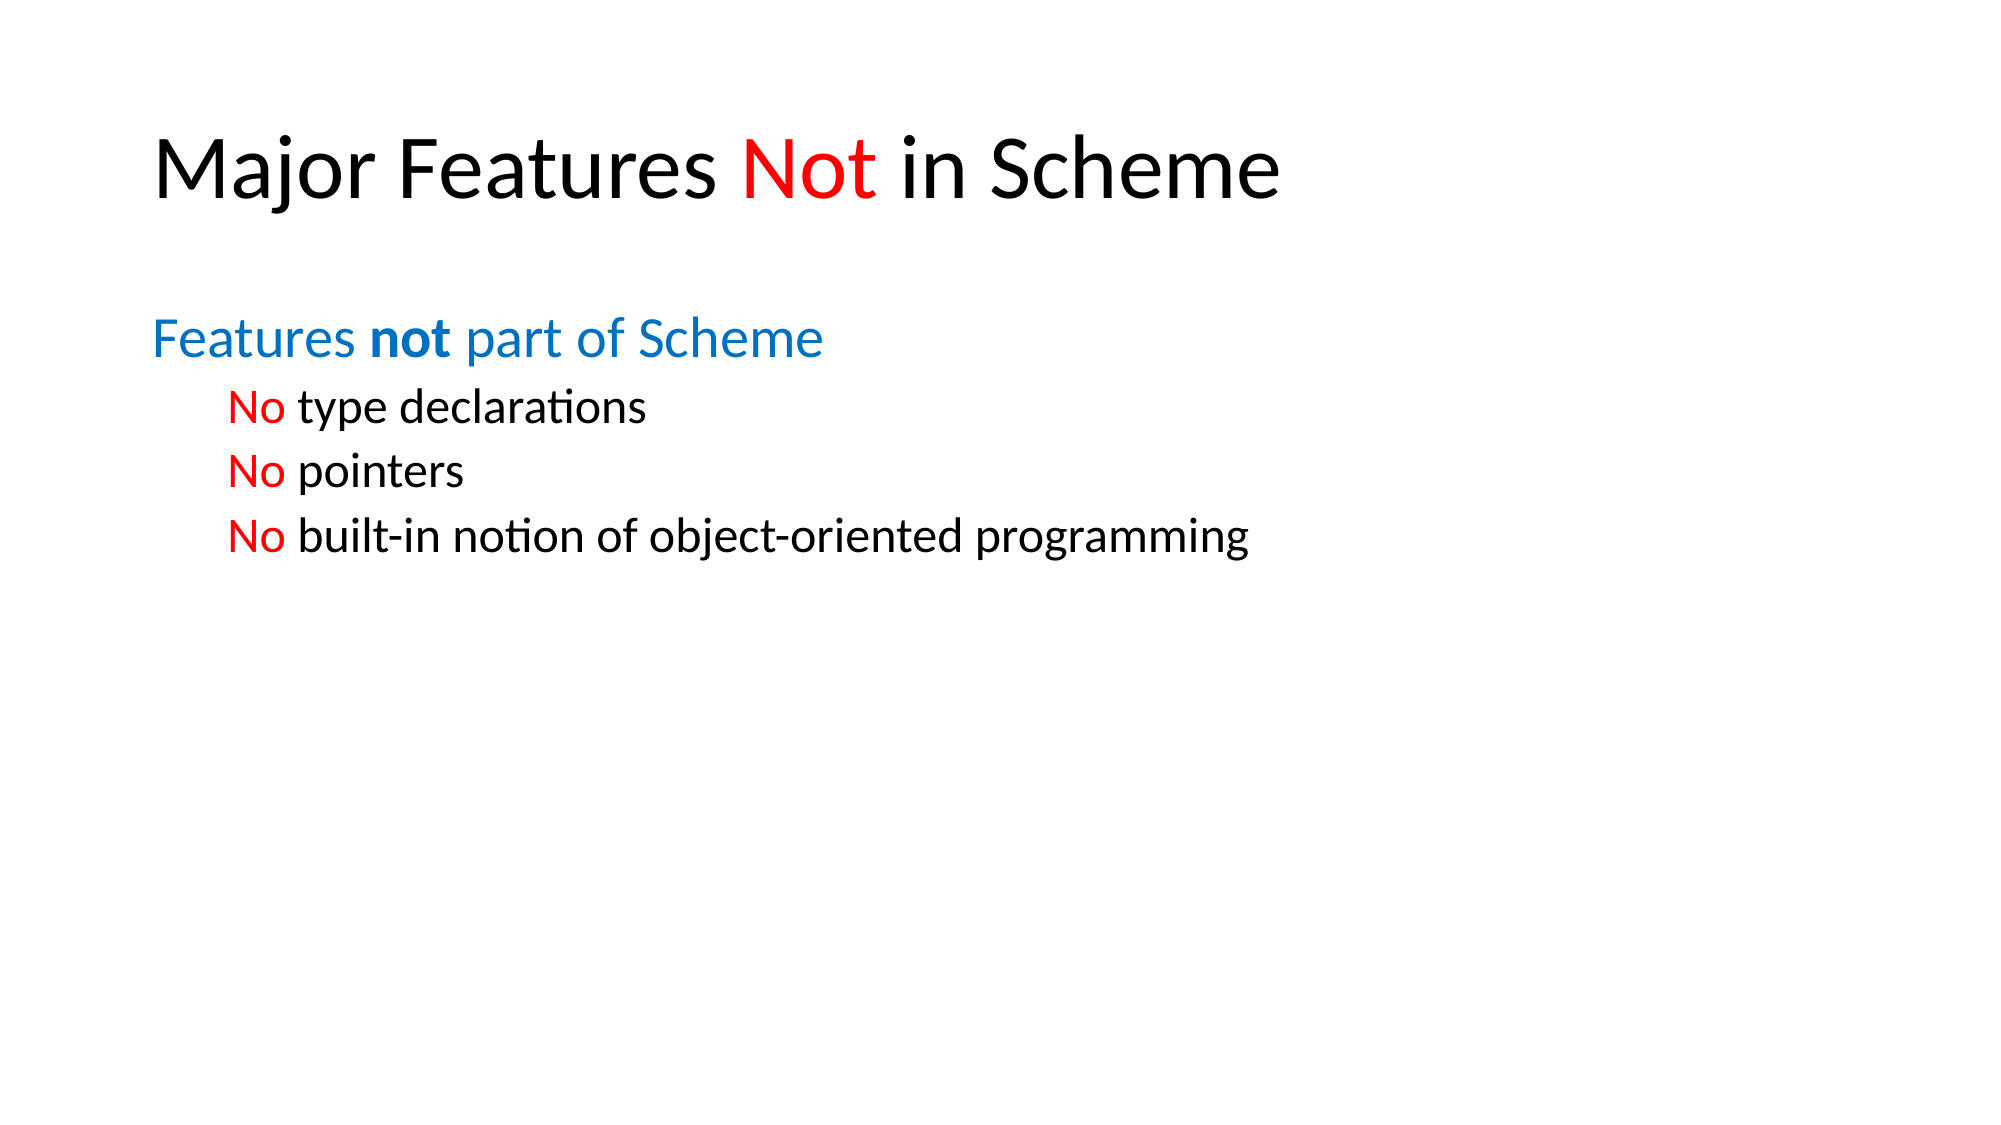

# Major Features Not in Scheme
Features not part of Scheme
No type declarations
No pointers
No built-in notion of object-oriented programming